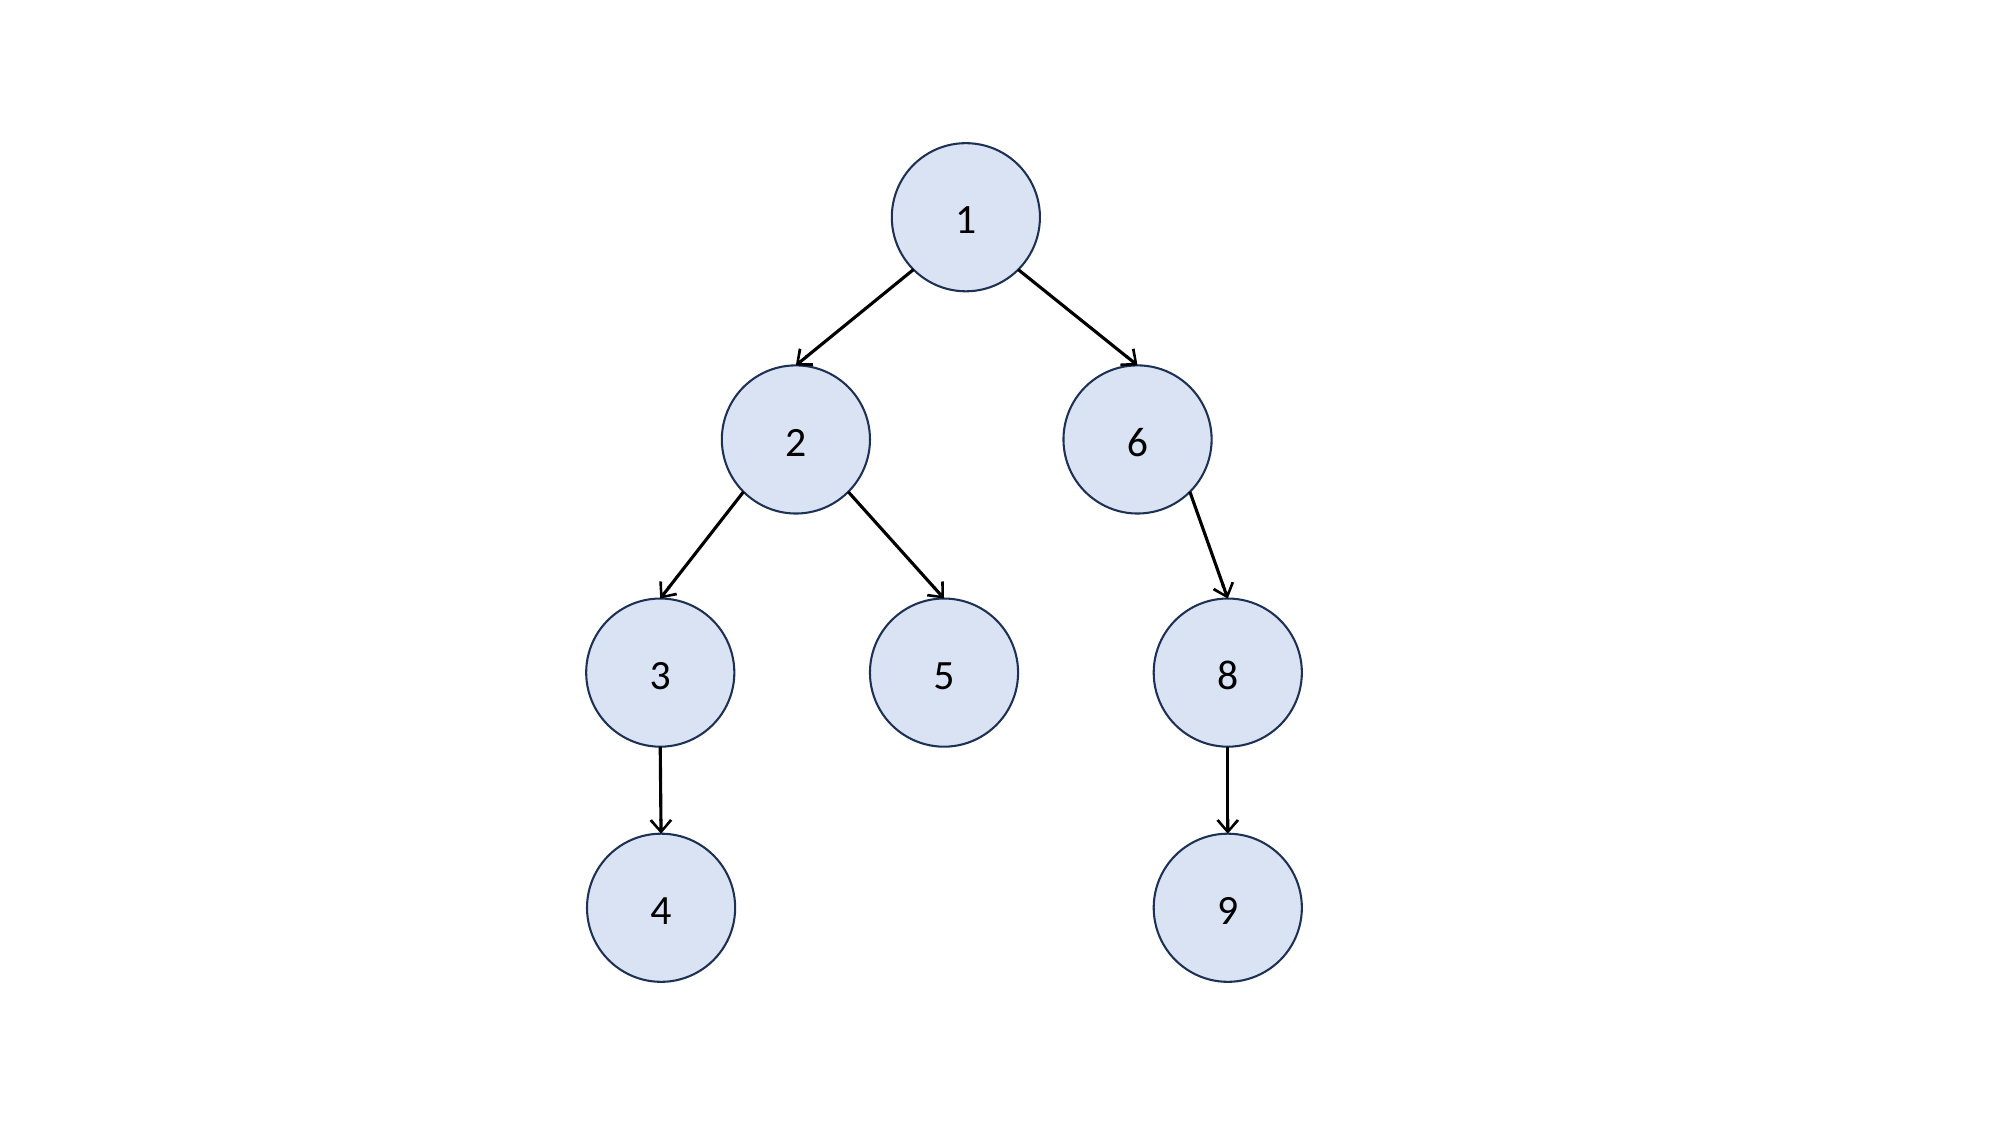

1
2
6
3
5
8
4
9